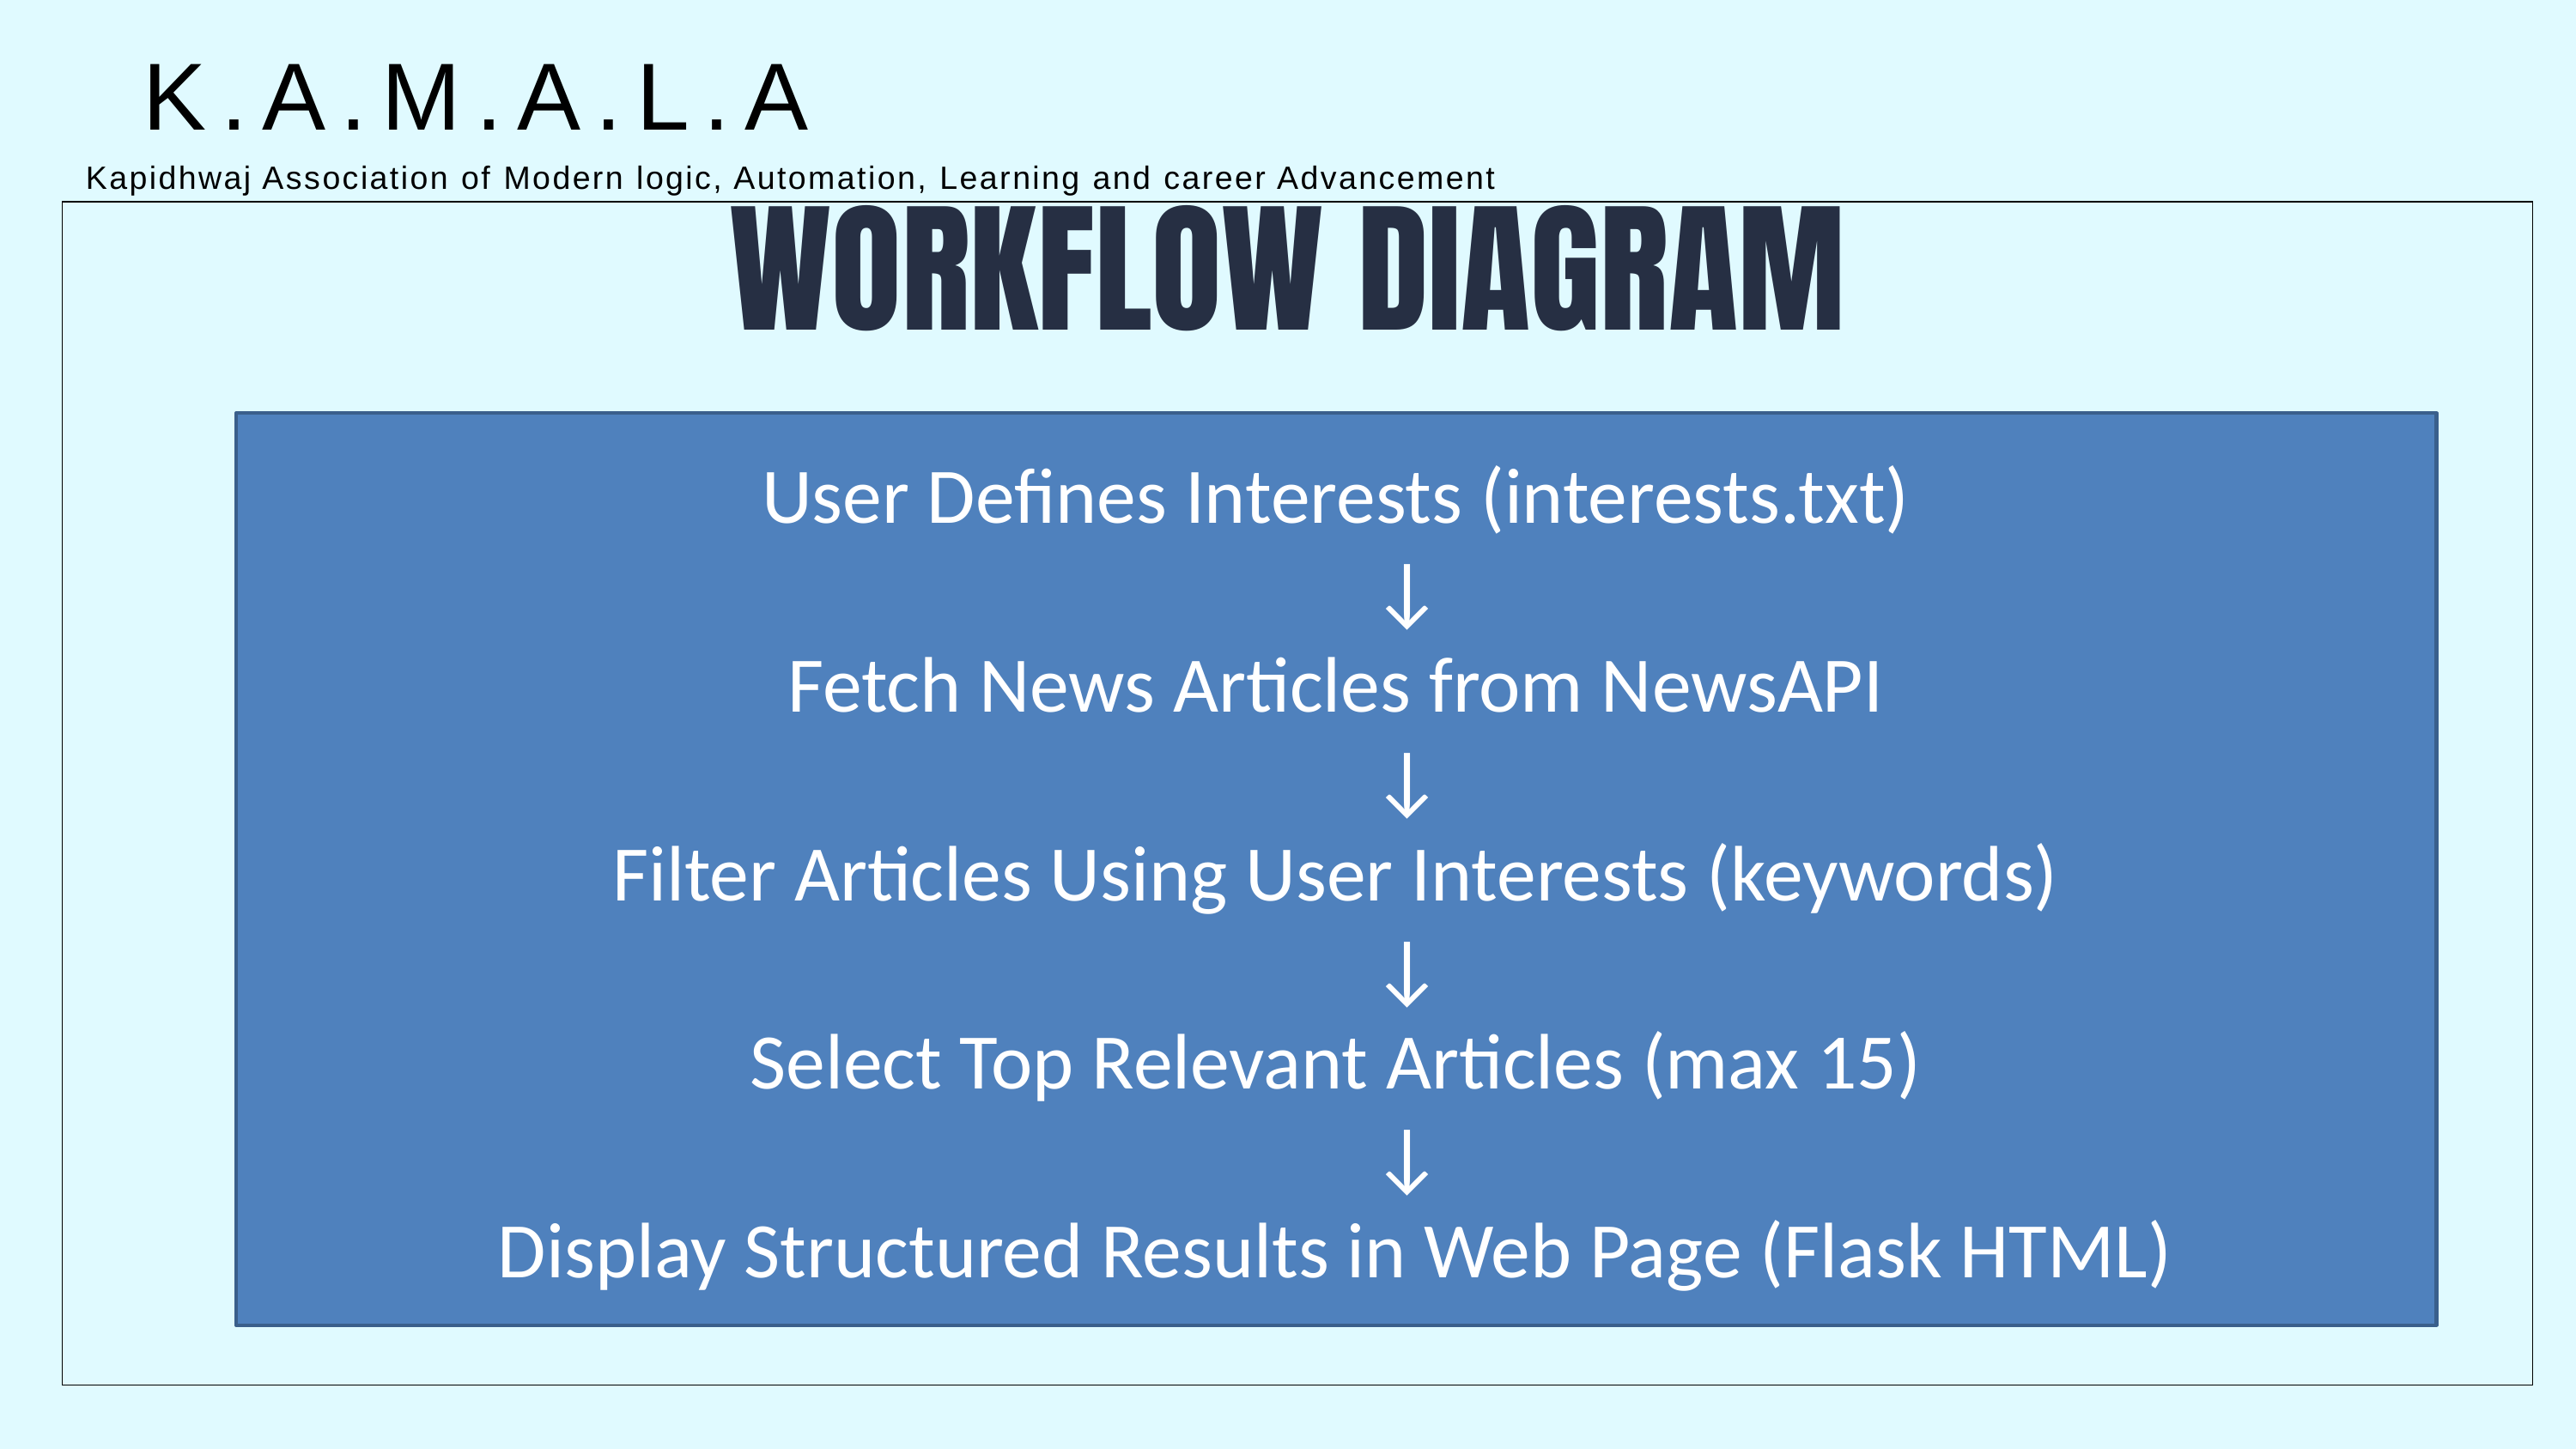

K.A.M.A.L.A
Kapidhwaj Association of Modern logic, Automation, Learning and career Advancement

WORKFLOW DIAGRAM
User Defines Interests (interests.txt)
        ↓
Fetch News Articles from NewsAPI
        ↓
Filter Articles Using User Interests (keywords)
        ↓
Select Top Relevant Articles (max 15)
        ↓
Display Structured Results in Web Page (Flask HTML)